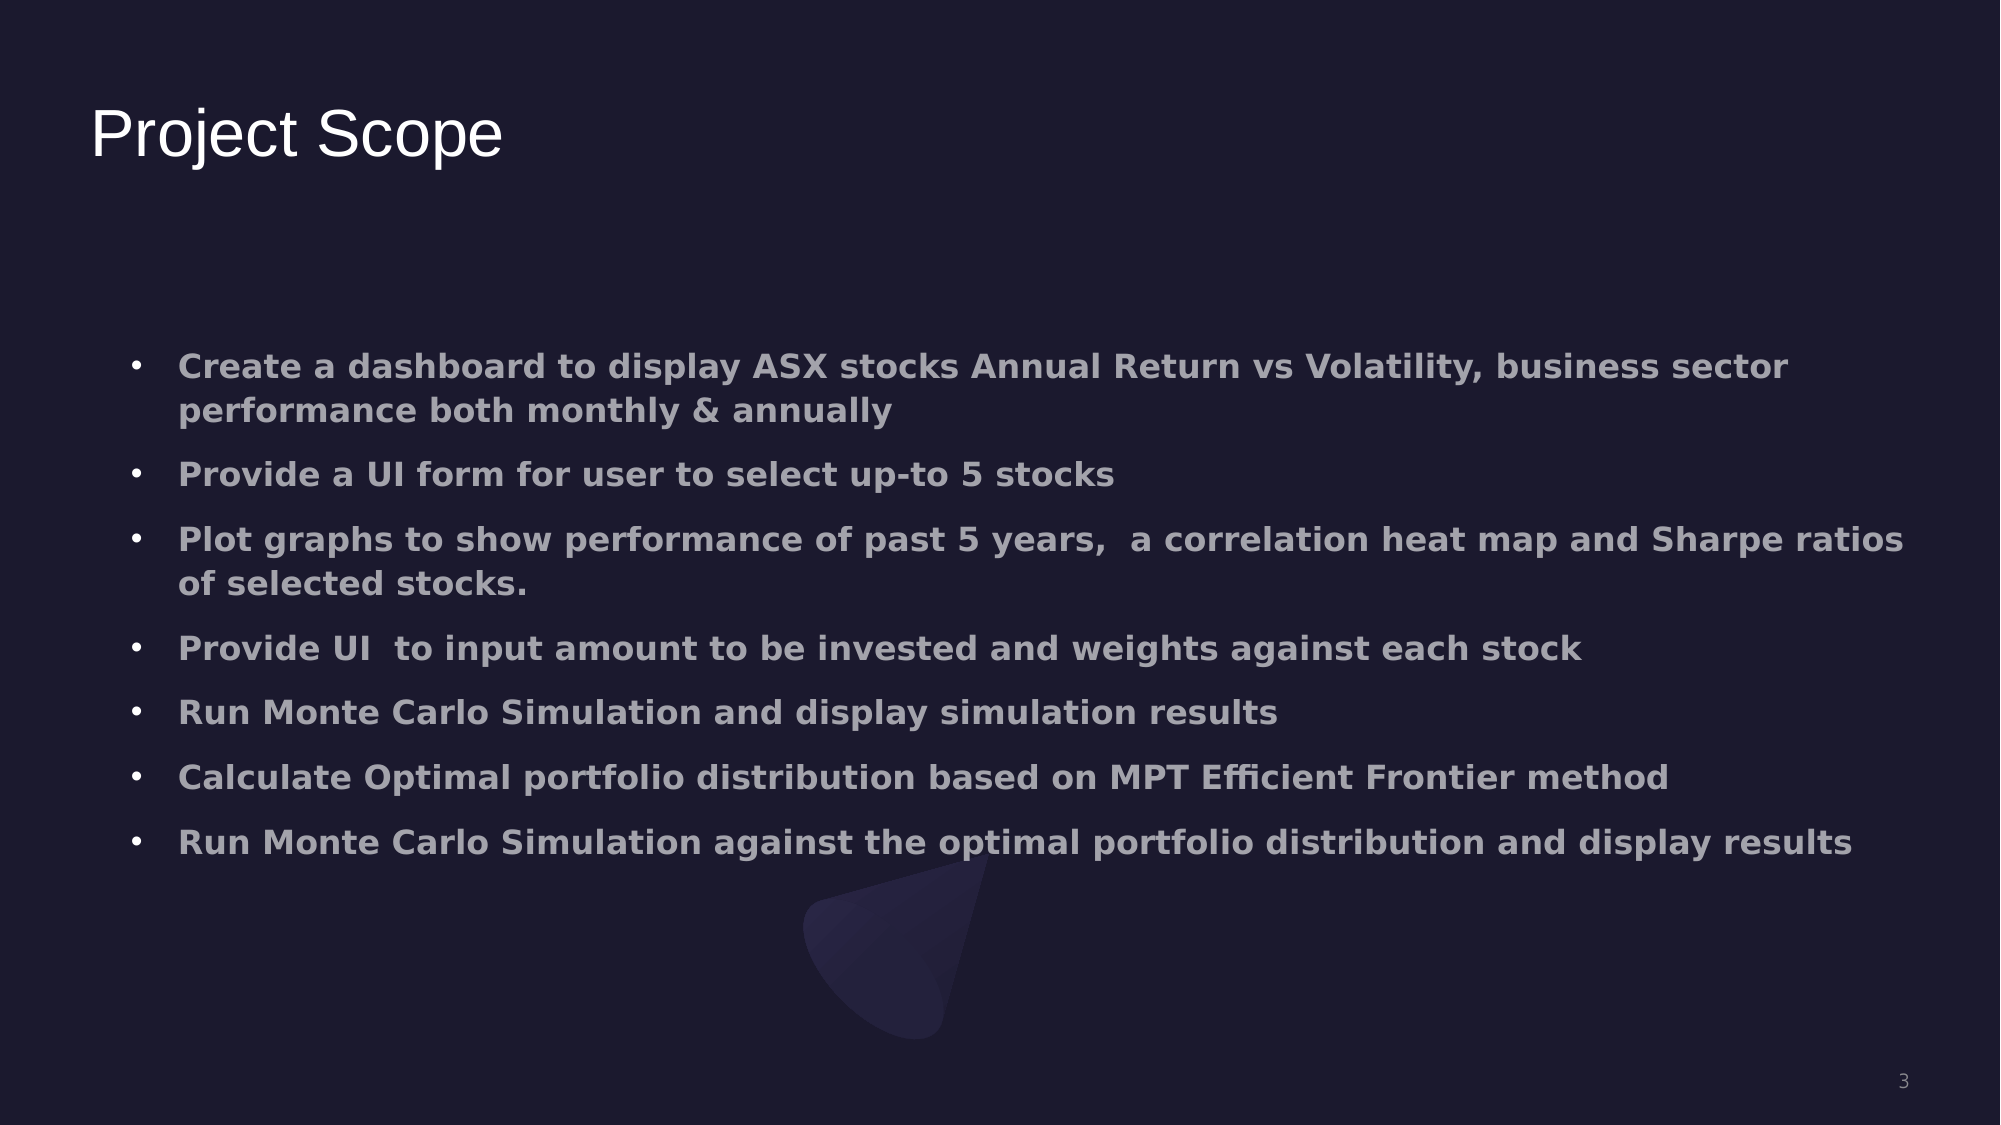

# Project Scope
Create a dashboard to display ASX stocks Annual Return vs Volatility, business sector performance both monthly & annually
Provide a UI form for user to select up-to 5 stocks
Plot graphs to show performance of past 5 years,  a correlation heat map and Sharpe ratios of selected stocks.
Provide UI  to input amount to be invested and weights against each stock
Run Monte Carlo Simulation and display simulation results
Calculate Optimal portfolio distribution based on MPT Efficient Frontier method
Run Monte Carlo Simulation against the optimal portfolio distribution and display results
3